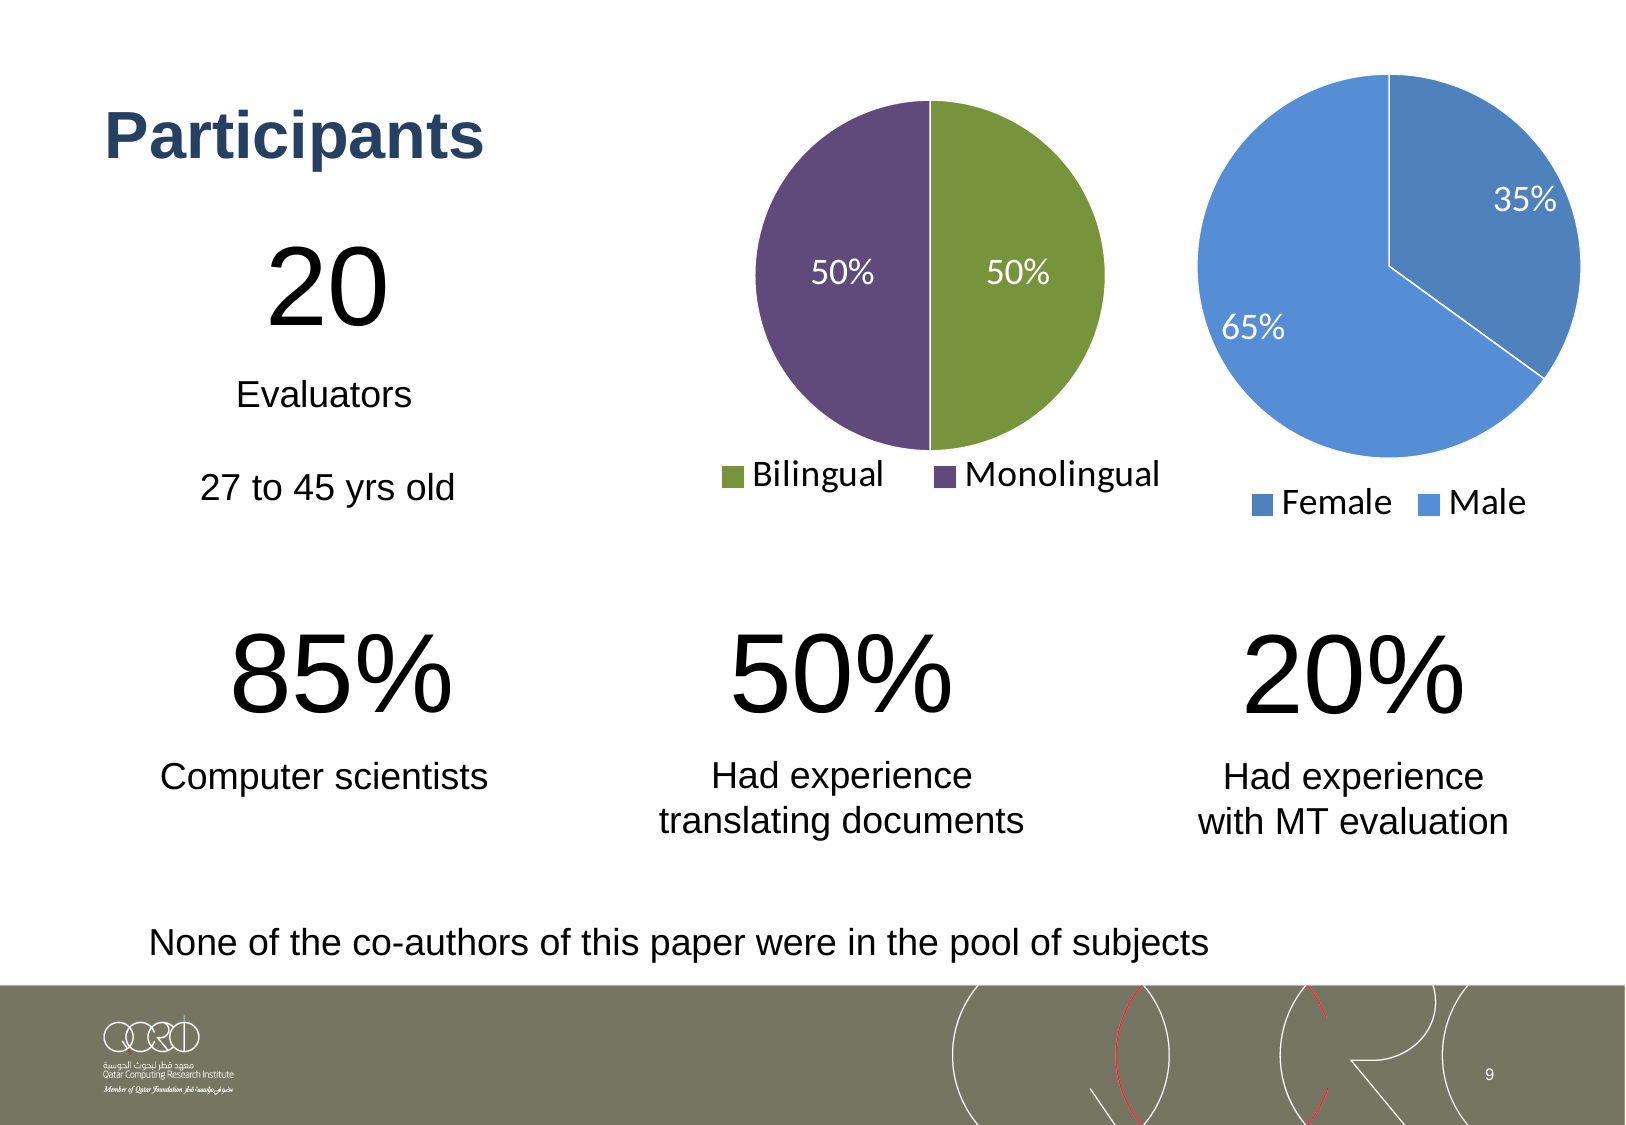

### Chart

| Category | number |
|---|---|
| Female | 7.0 |
| Male | 13.0 |
# Participants

### Chart

| Category | users |
|---|---|
| Bilingual | 10.0 |
| Monolingual | 10.0 |
20
Evaluators
27 to 45 yrs old
85%
50%
20%
Had experience translating documents
Computer scientists
Had experience with MT evaluation
None of the co-authors of this paper were in the pool of subjects